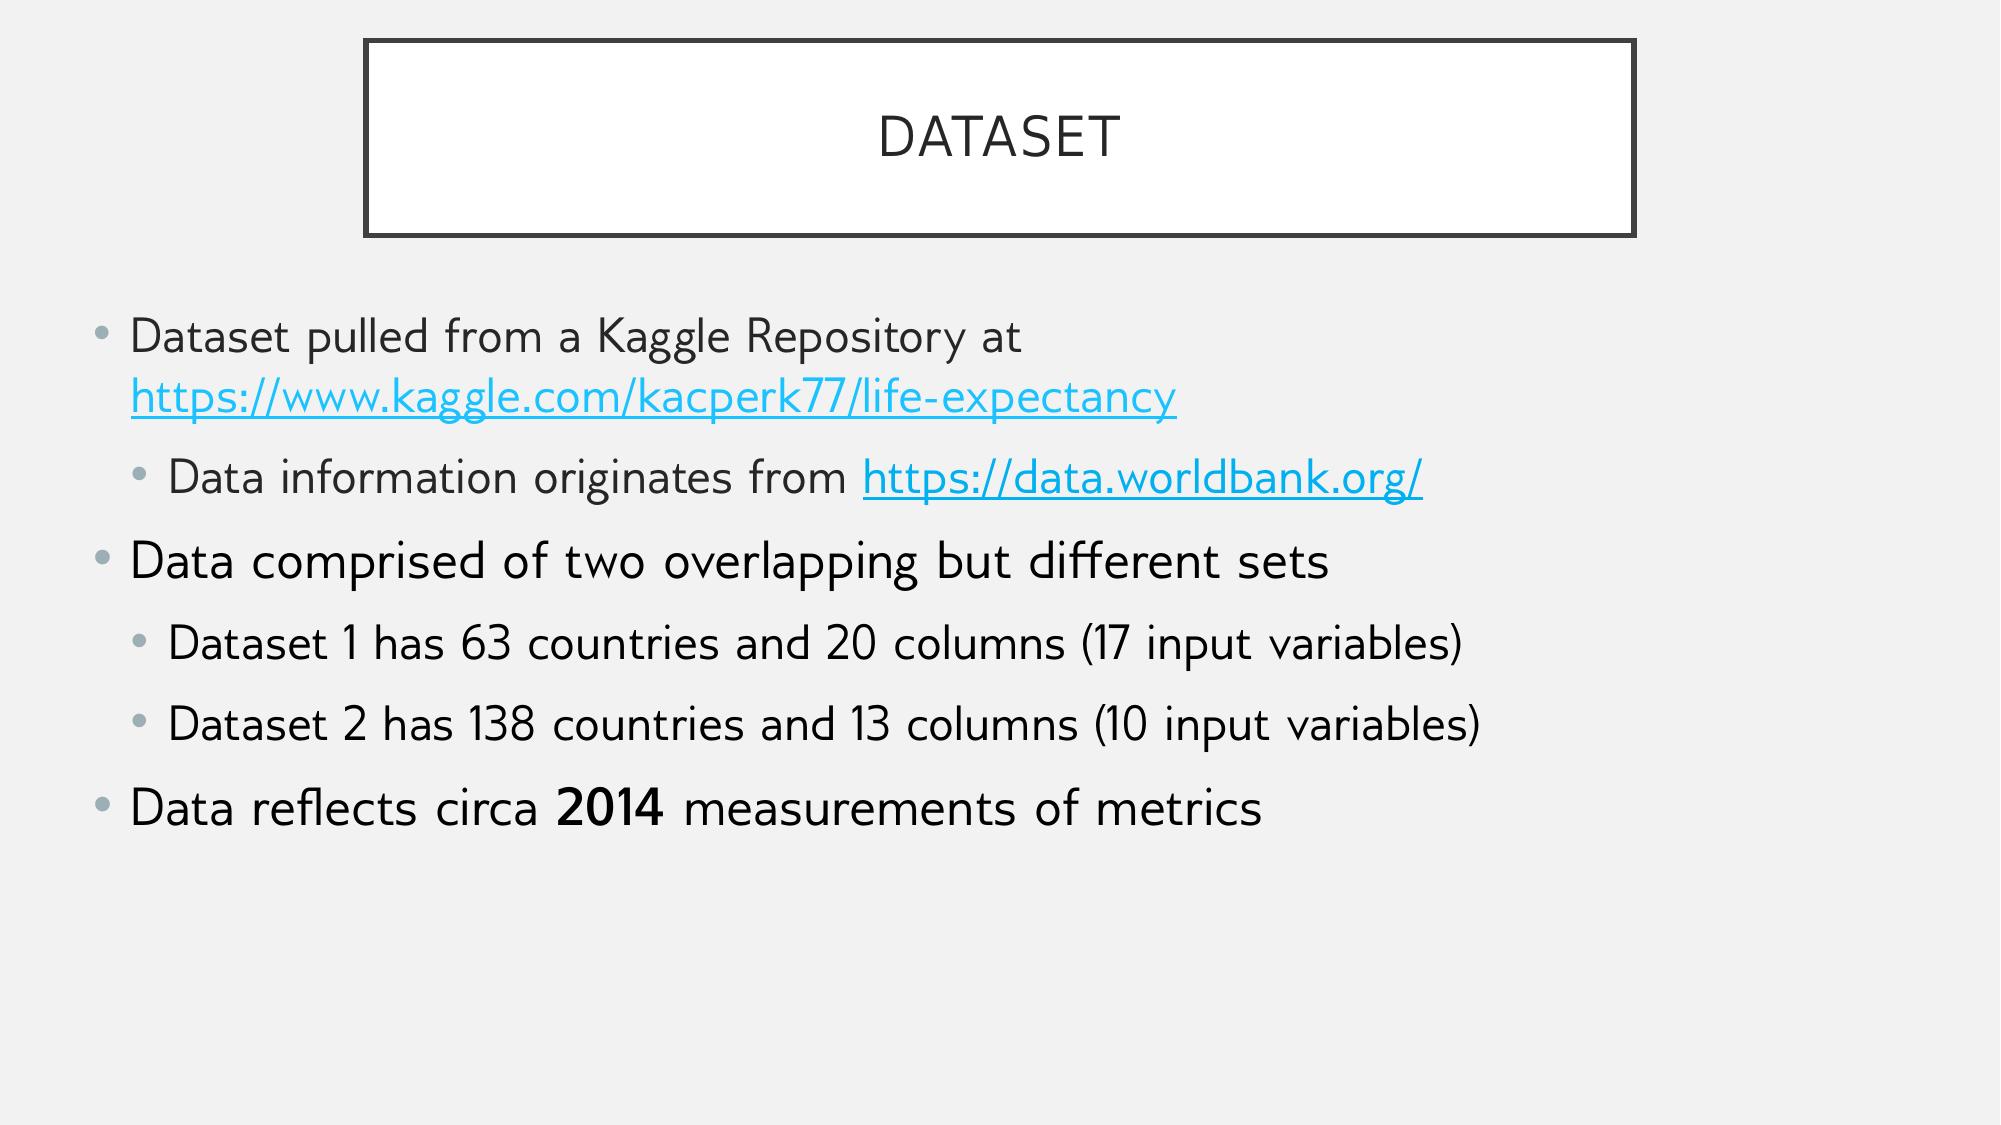

# Dataset
Dataset pulled from a Kaggle Repository at https://www.kaggle.com/kacperk77/life-expectancy
Data information originates from https://data.worldbank.org/
Data comprised of two overlapping but different sets
Dataset 1 has 63 countries and 20 columns (17 input variables)
Dataset 2 has 138 countries and 13 columns (10 input variables)
Data reflects circa 2014 measurements of metrics